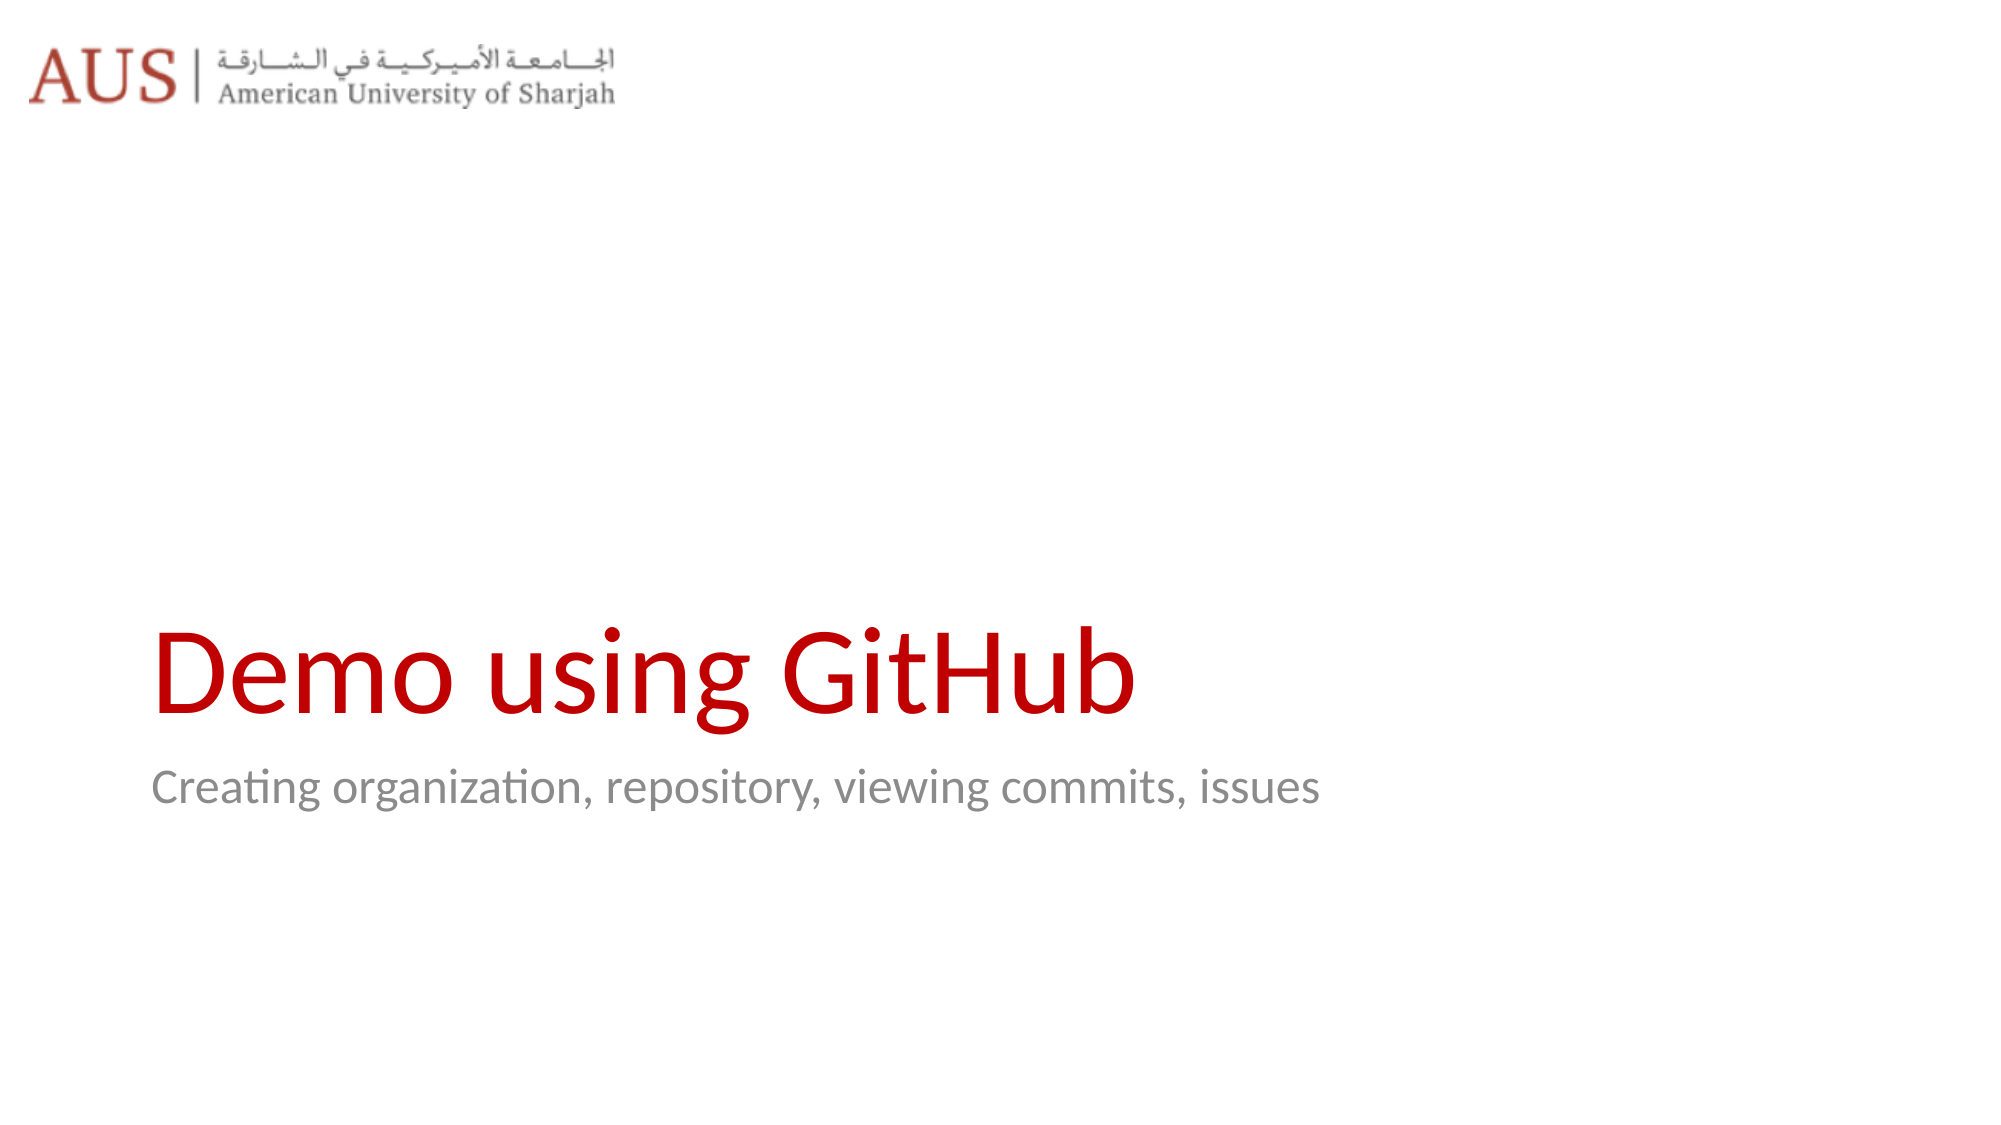

# Demo using GitHub
Creating organization, repository, viewing commits, issues